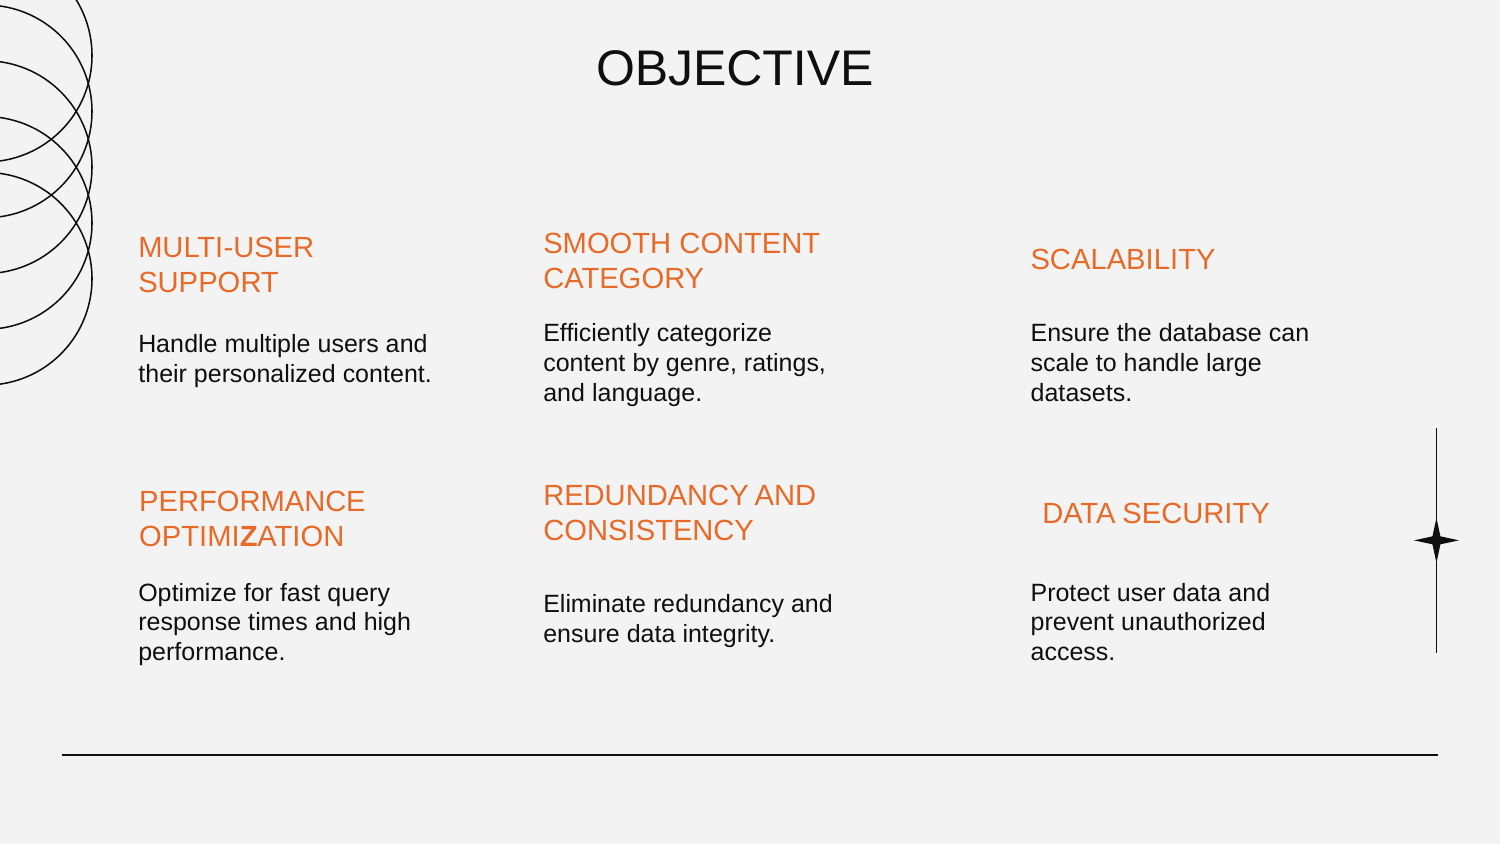

# OBJECTIVE
SCALABILITY
SMOOTH CONTENT CATEGORY
MULTI-USER SUPPORT
Efficiently categorize content by genre, ratings, and language.
Ensure the database can scale to handle large datasets.
Handle multiple users and their personalized content.
DATA SECURITY
PERFORMANCE OPTIMIZATION
REDUNDANCY AND CONSISTENCY
Optimize for fast query response times and high performance.
Protect user data and prevent unauthorized access.
Eliminate redundancy and ensure data integrity.